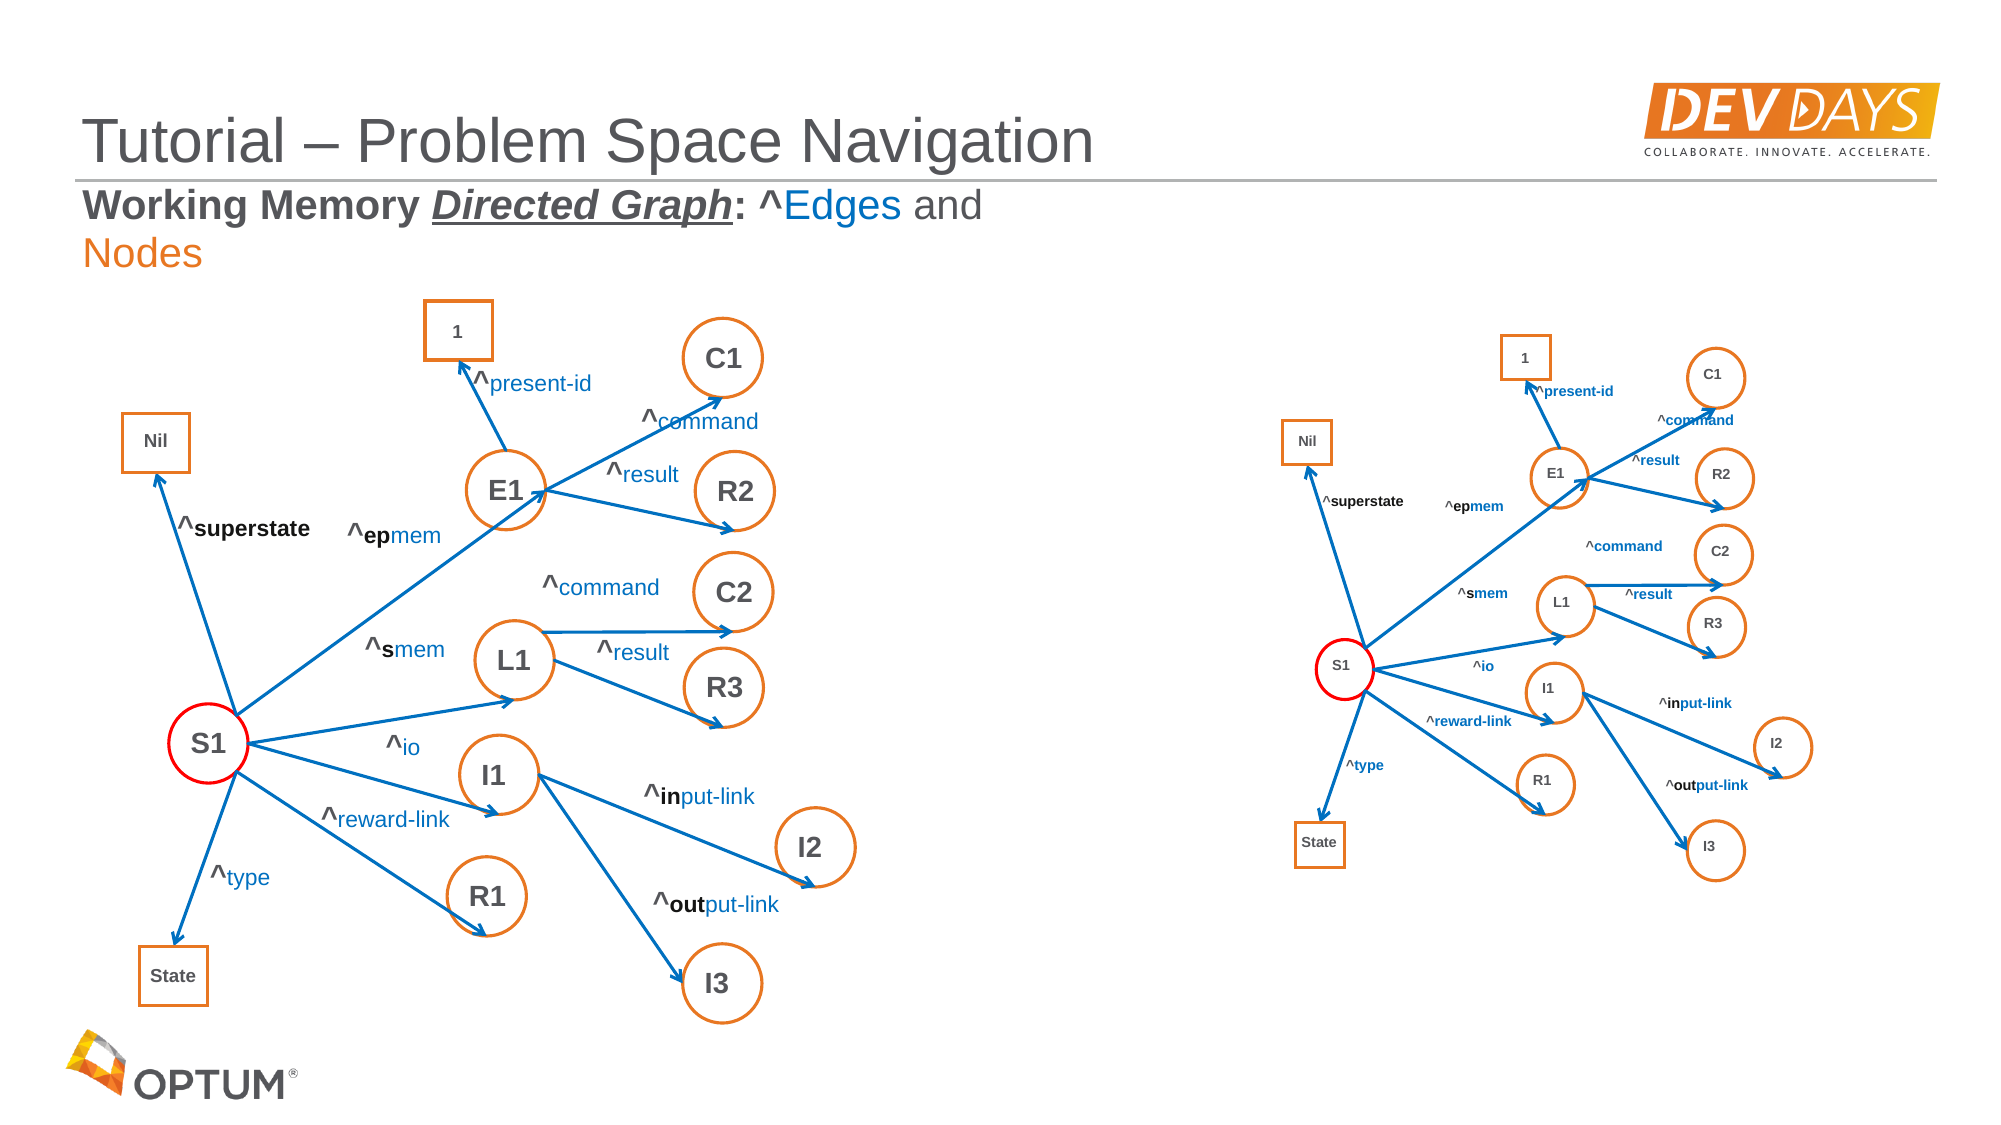

Tutorial – Problem Space Navigation
Working Memory Directed Graph: ^Edges and Nodes

1

C1
^present-id
^command

Nil

E1

R2
^result
^superstate
^epmem

C2
^command

L1
^smem
^result

R3

S1
^io

I1
^input-link
^reward-link

I2

R1
^type
^output-link

I3

State

1

C1
^present-id
^command

Nil

E1

R2
^result
^superstate
^epmem

C2
^command

L1
^smem
^result

R3

S1
^io

I1
^input-link
^reward-link

I2

R1
^type
^output-link

I3

State